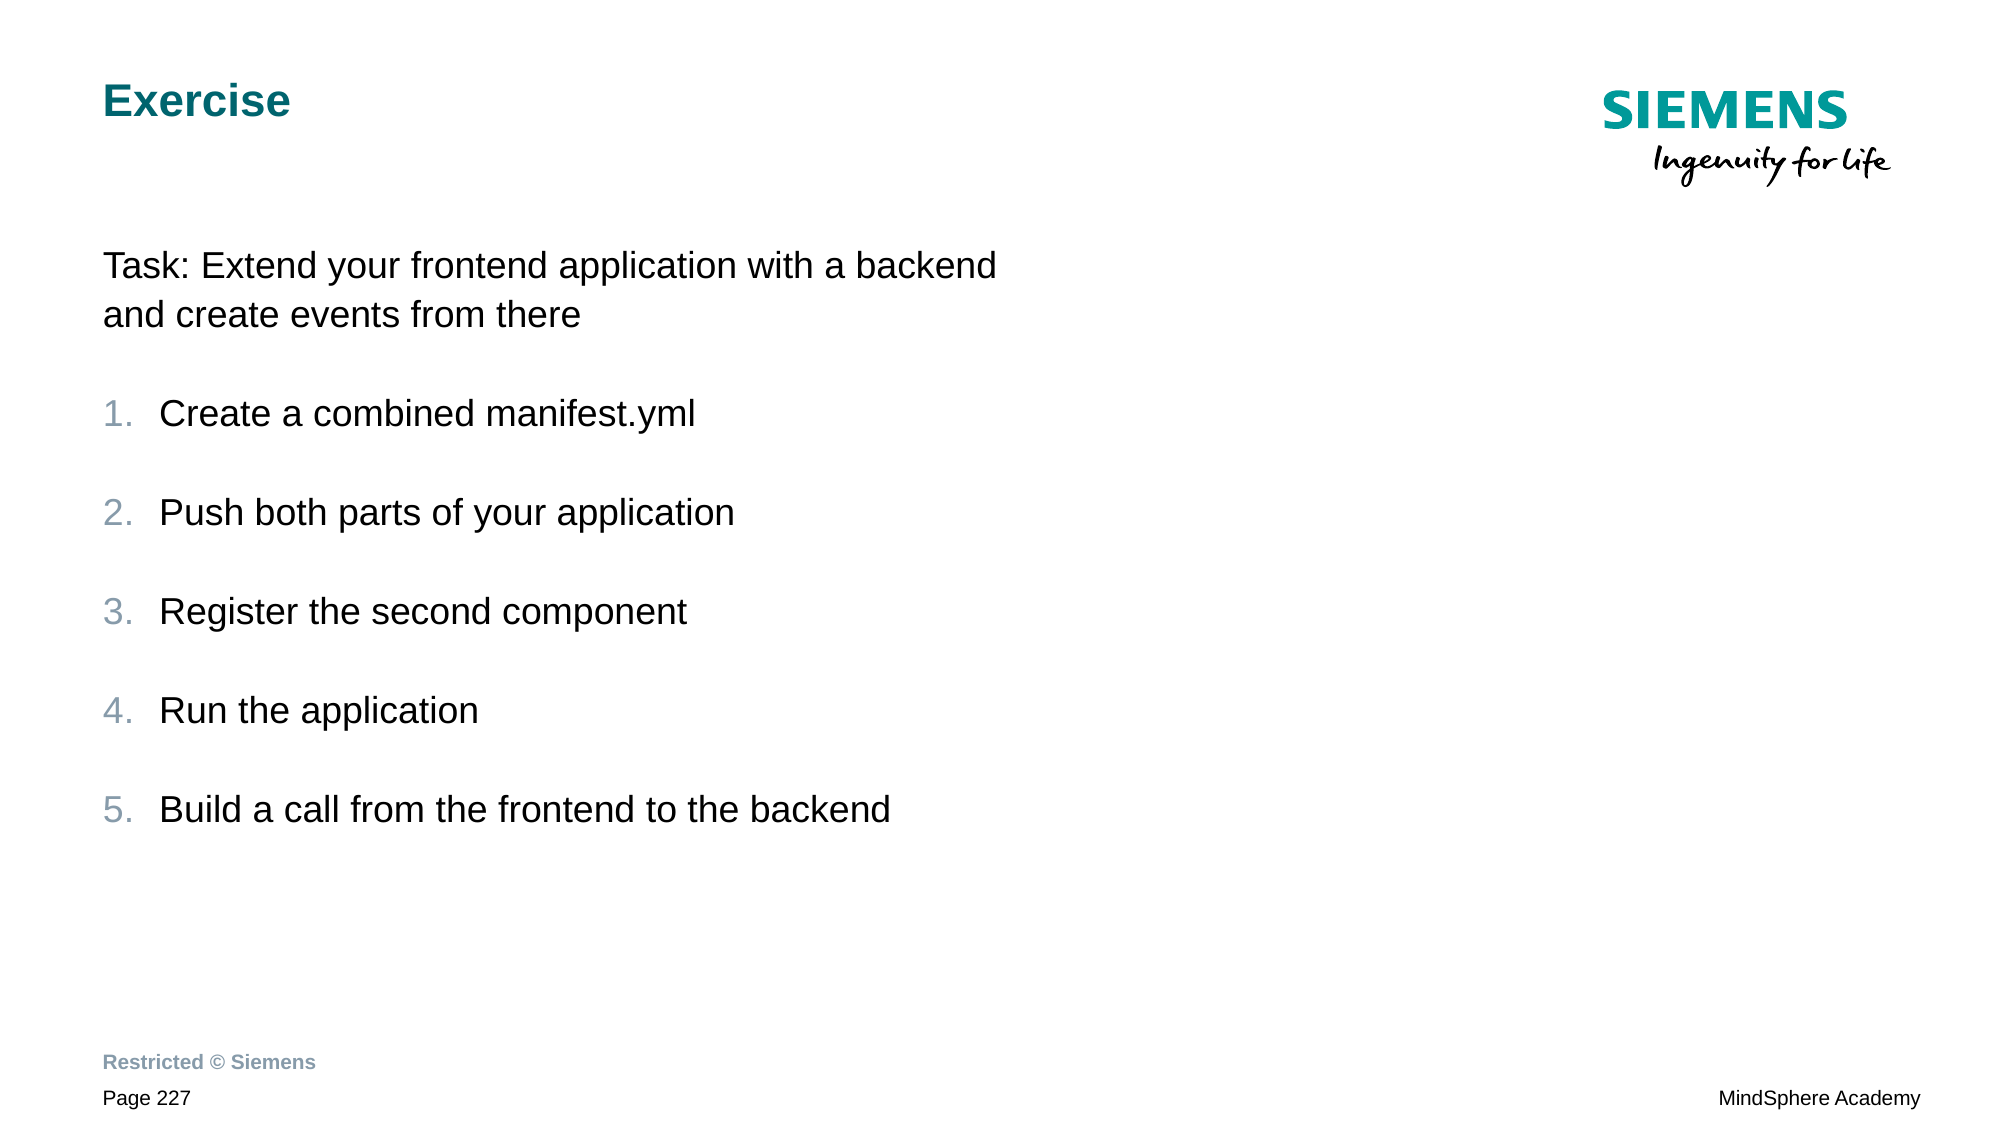

# Exercise
Task: Extend your frontend application with a backend and create events from there

Create a combined manifest.yml

Push both parts of your application

Register the second component

Run the application

Build a call from the frontend to the backend